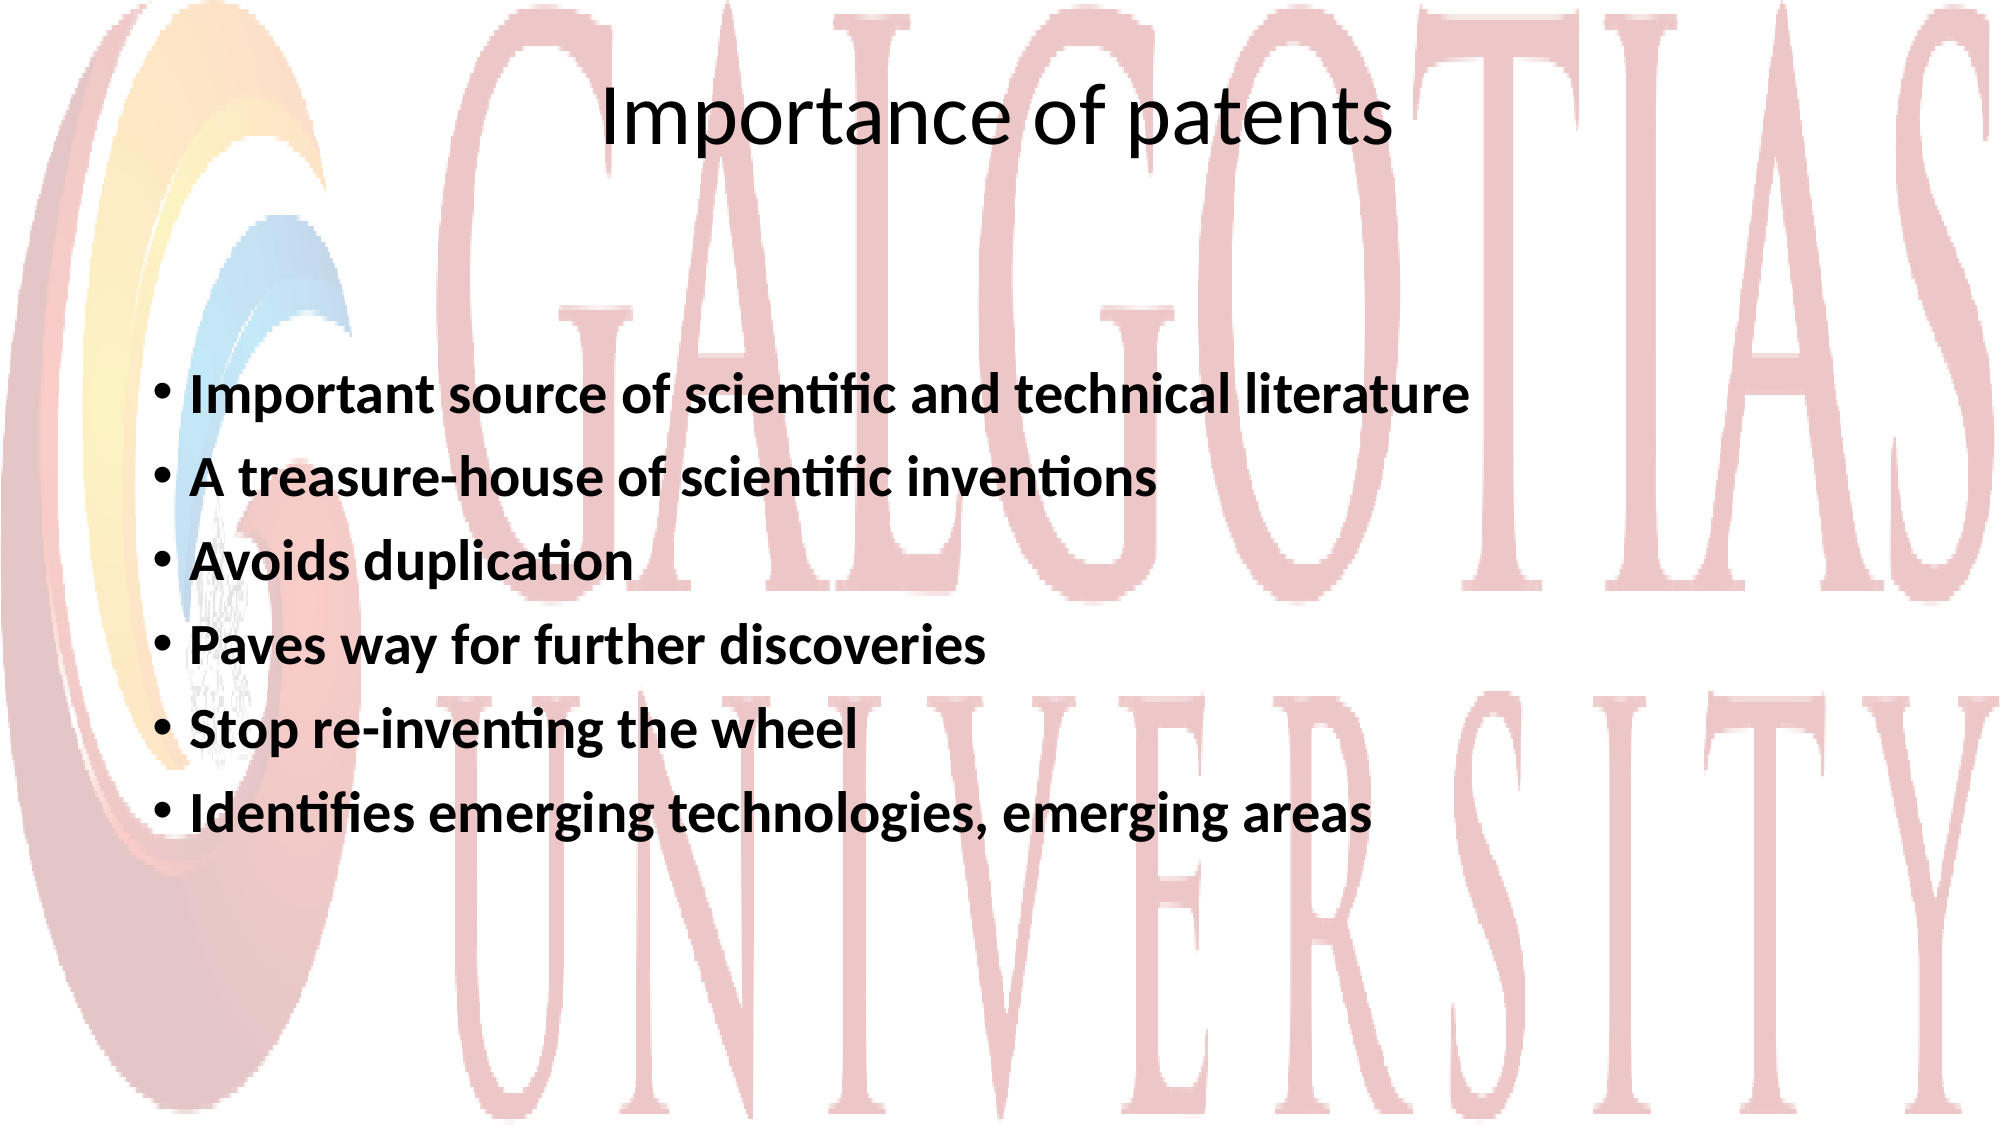

# Importance of patents

Important source of scientific and technical literature
A treasure-house of scientific inventions
Avoids duplication
Paves way for further discoveries
Stop re-inventing the wheel
Identifies emerging technologies, emerging areas